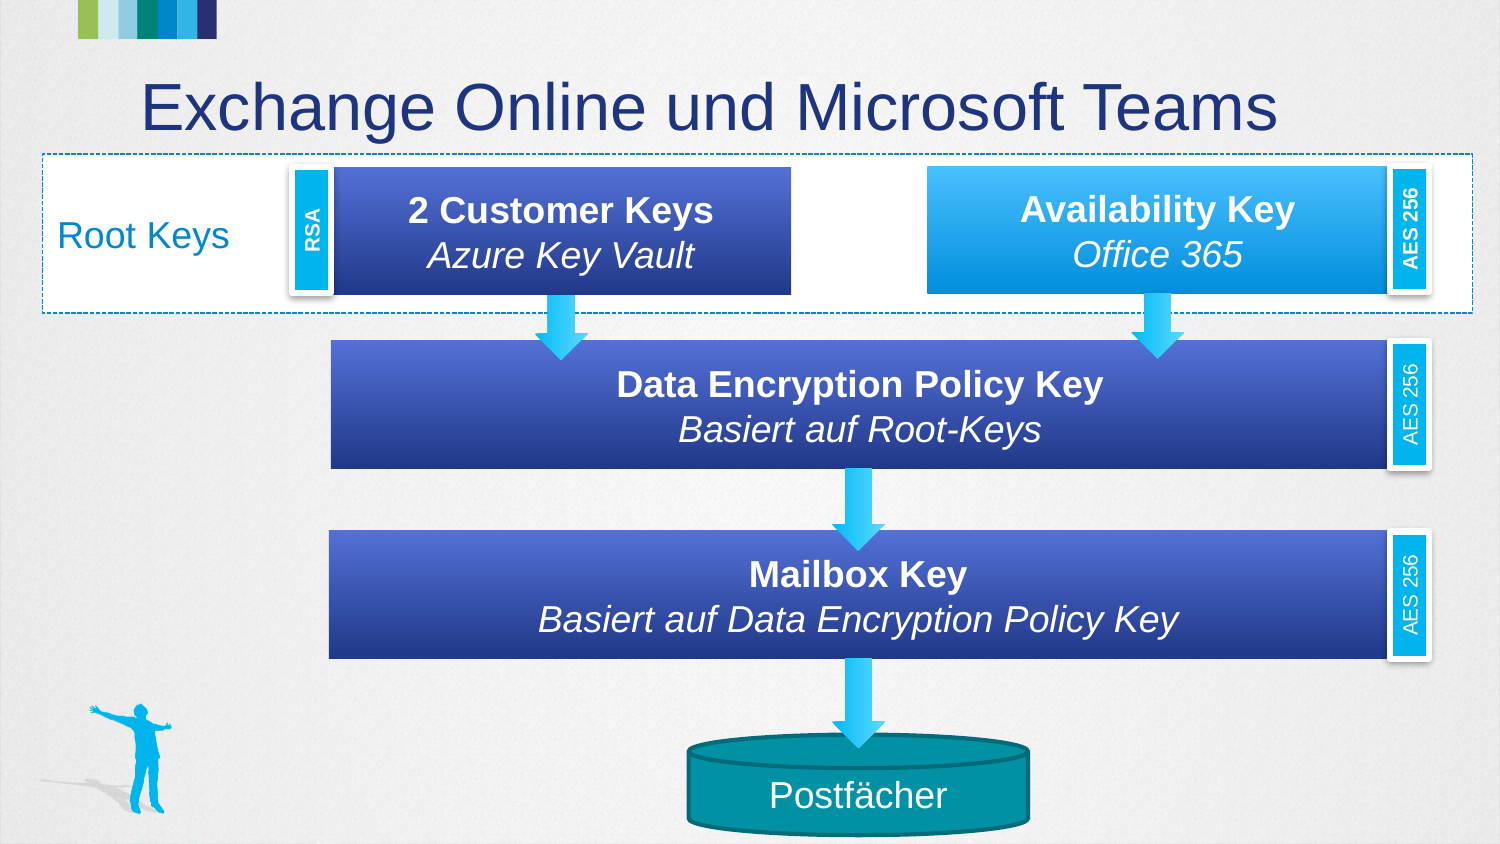

# Exchange Online und Microsoft Teams
Root Keys
Availability Key
Office 365
AES 256
2 Customer Keys
Azure Key Vault
RSA

Data Encryption Policy Key
Basiert auf Root-Keys
AES 256

Mailbox Key
Basiert auf Data Encryption Policy Key
AES 256

Postfächer